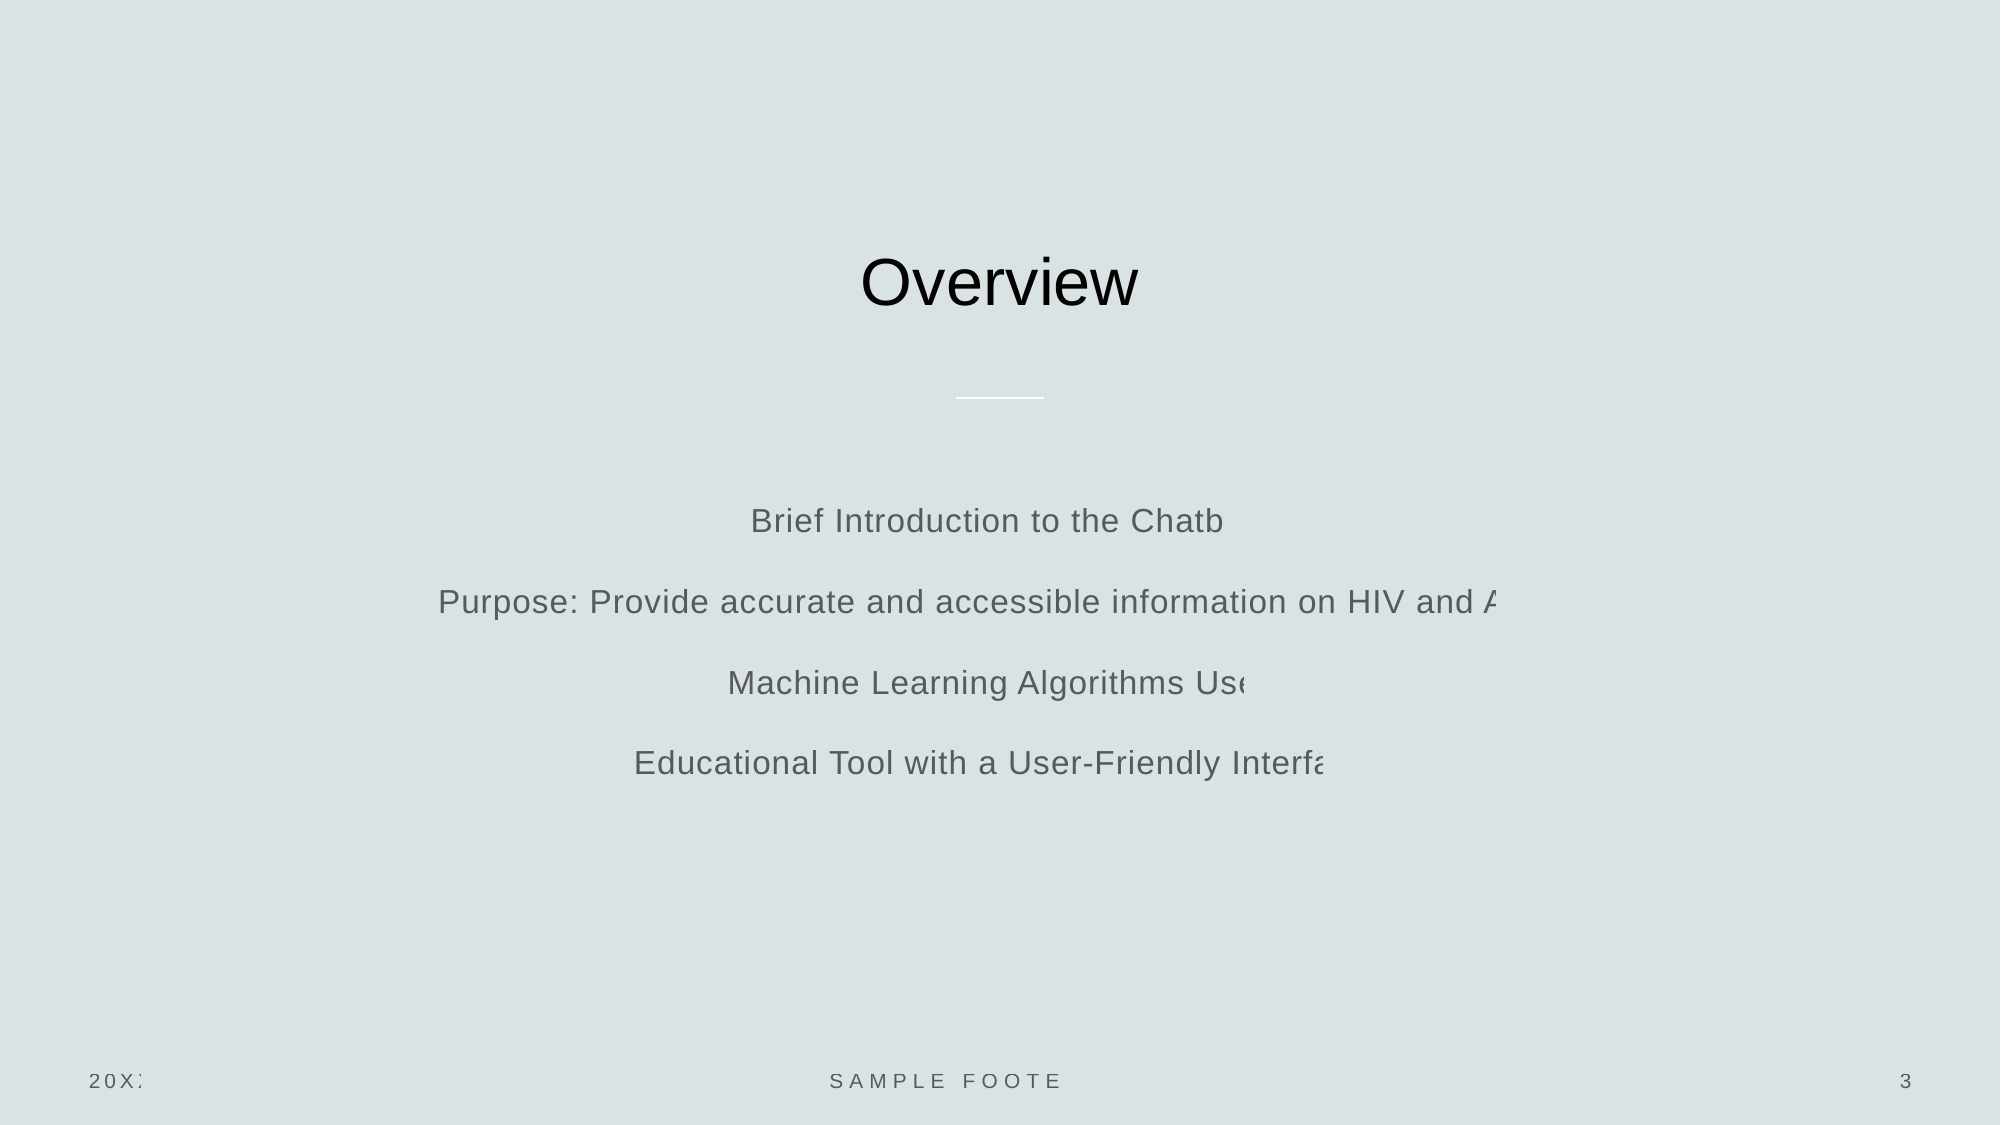

# Overview
Brief Introduction to the Chatbot
Purpose: Provide accurate and accessible information on HIV and AIDS
Machine Learning Algorithms Used
Educational Tool with a User-Friendly Interface
20XX
Sample Footer Text
3